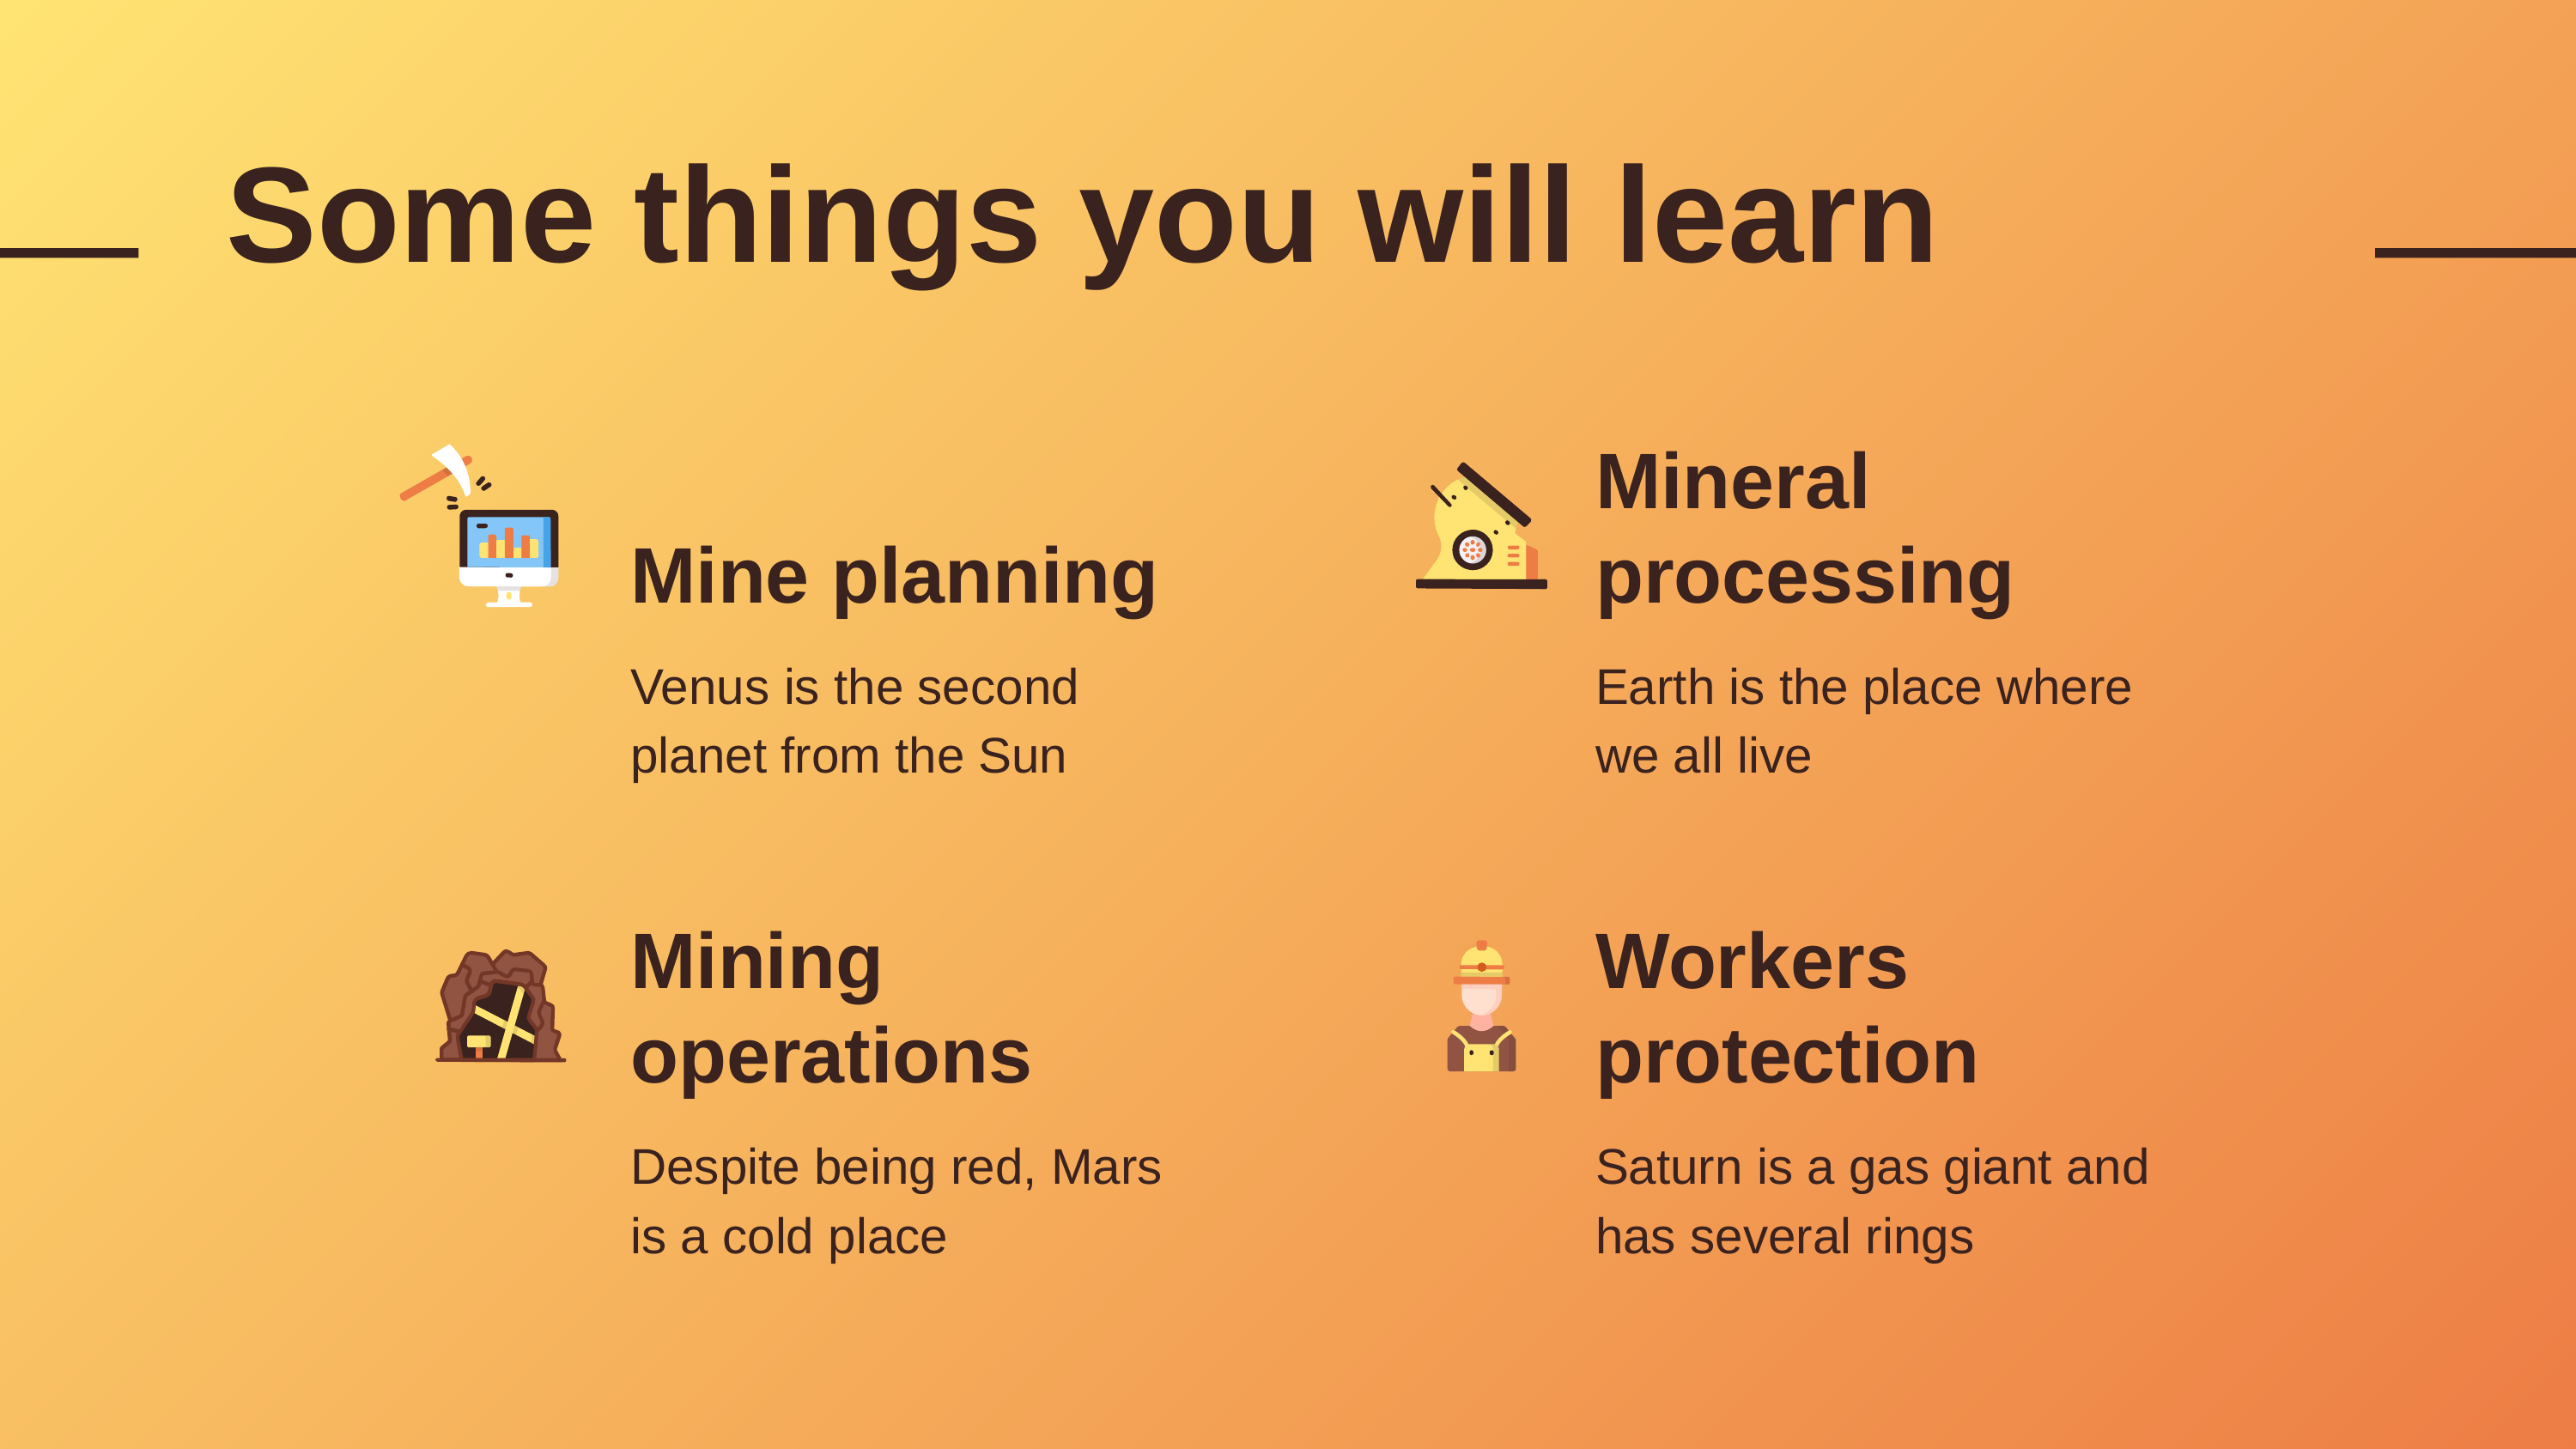

# Some things you will learn
Mine planning
Mineral processing

Venus is the second planet from the Sun
Earth is the place where we all live
Mining operations
Workers protection

Despite being red, Mars is a cold place
Saturn is a gas giant and has several rings